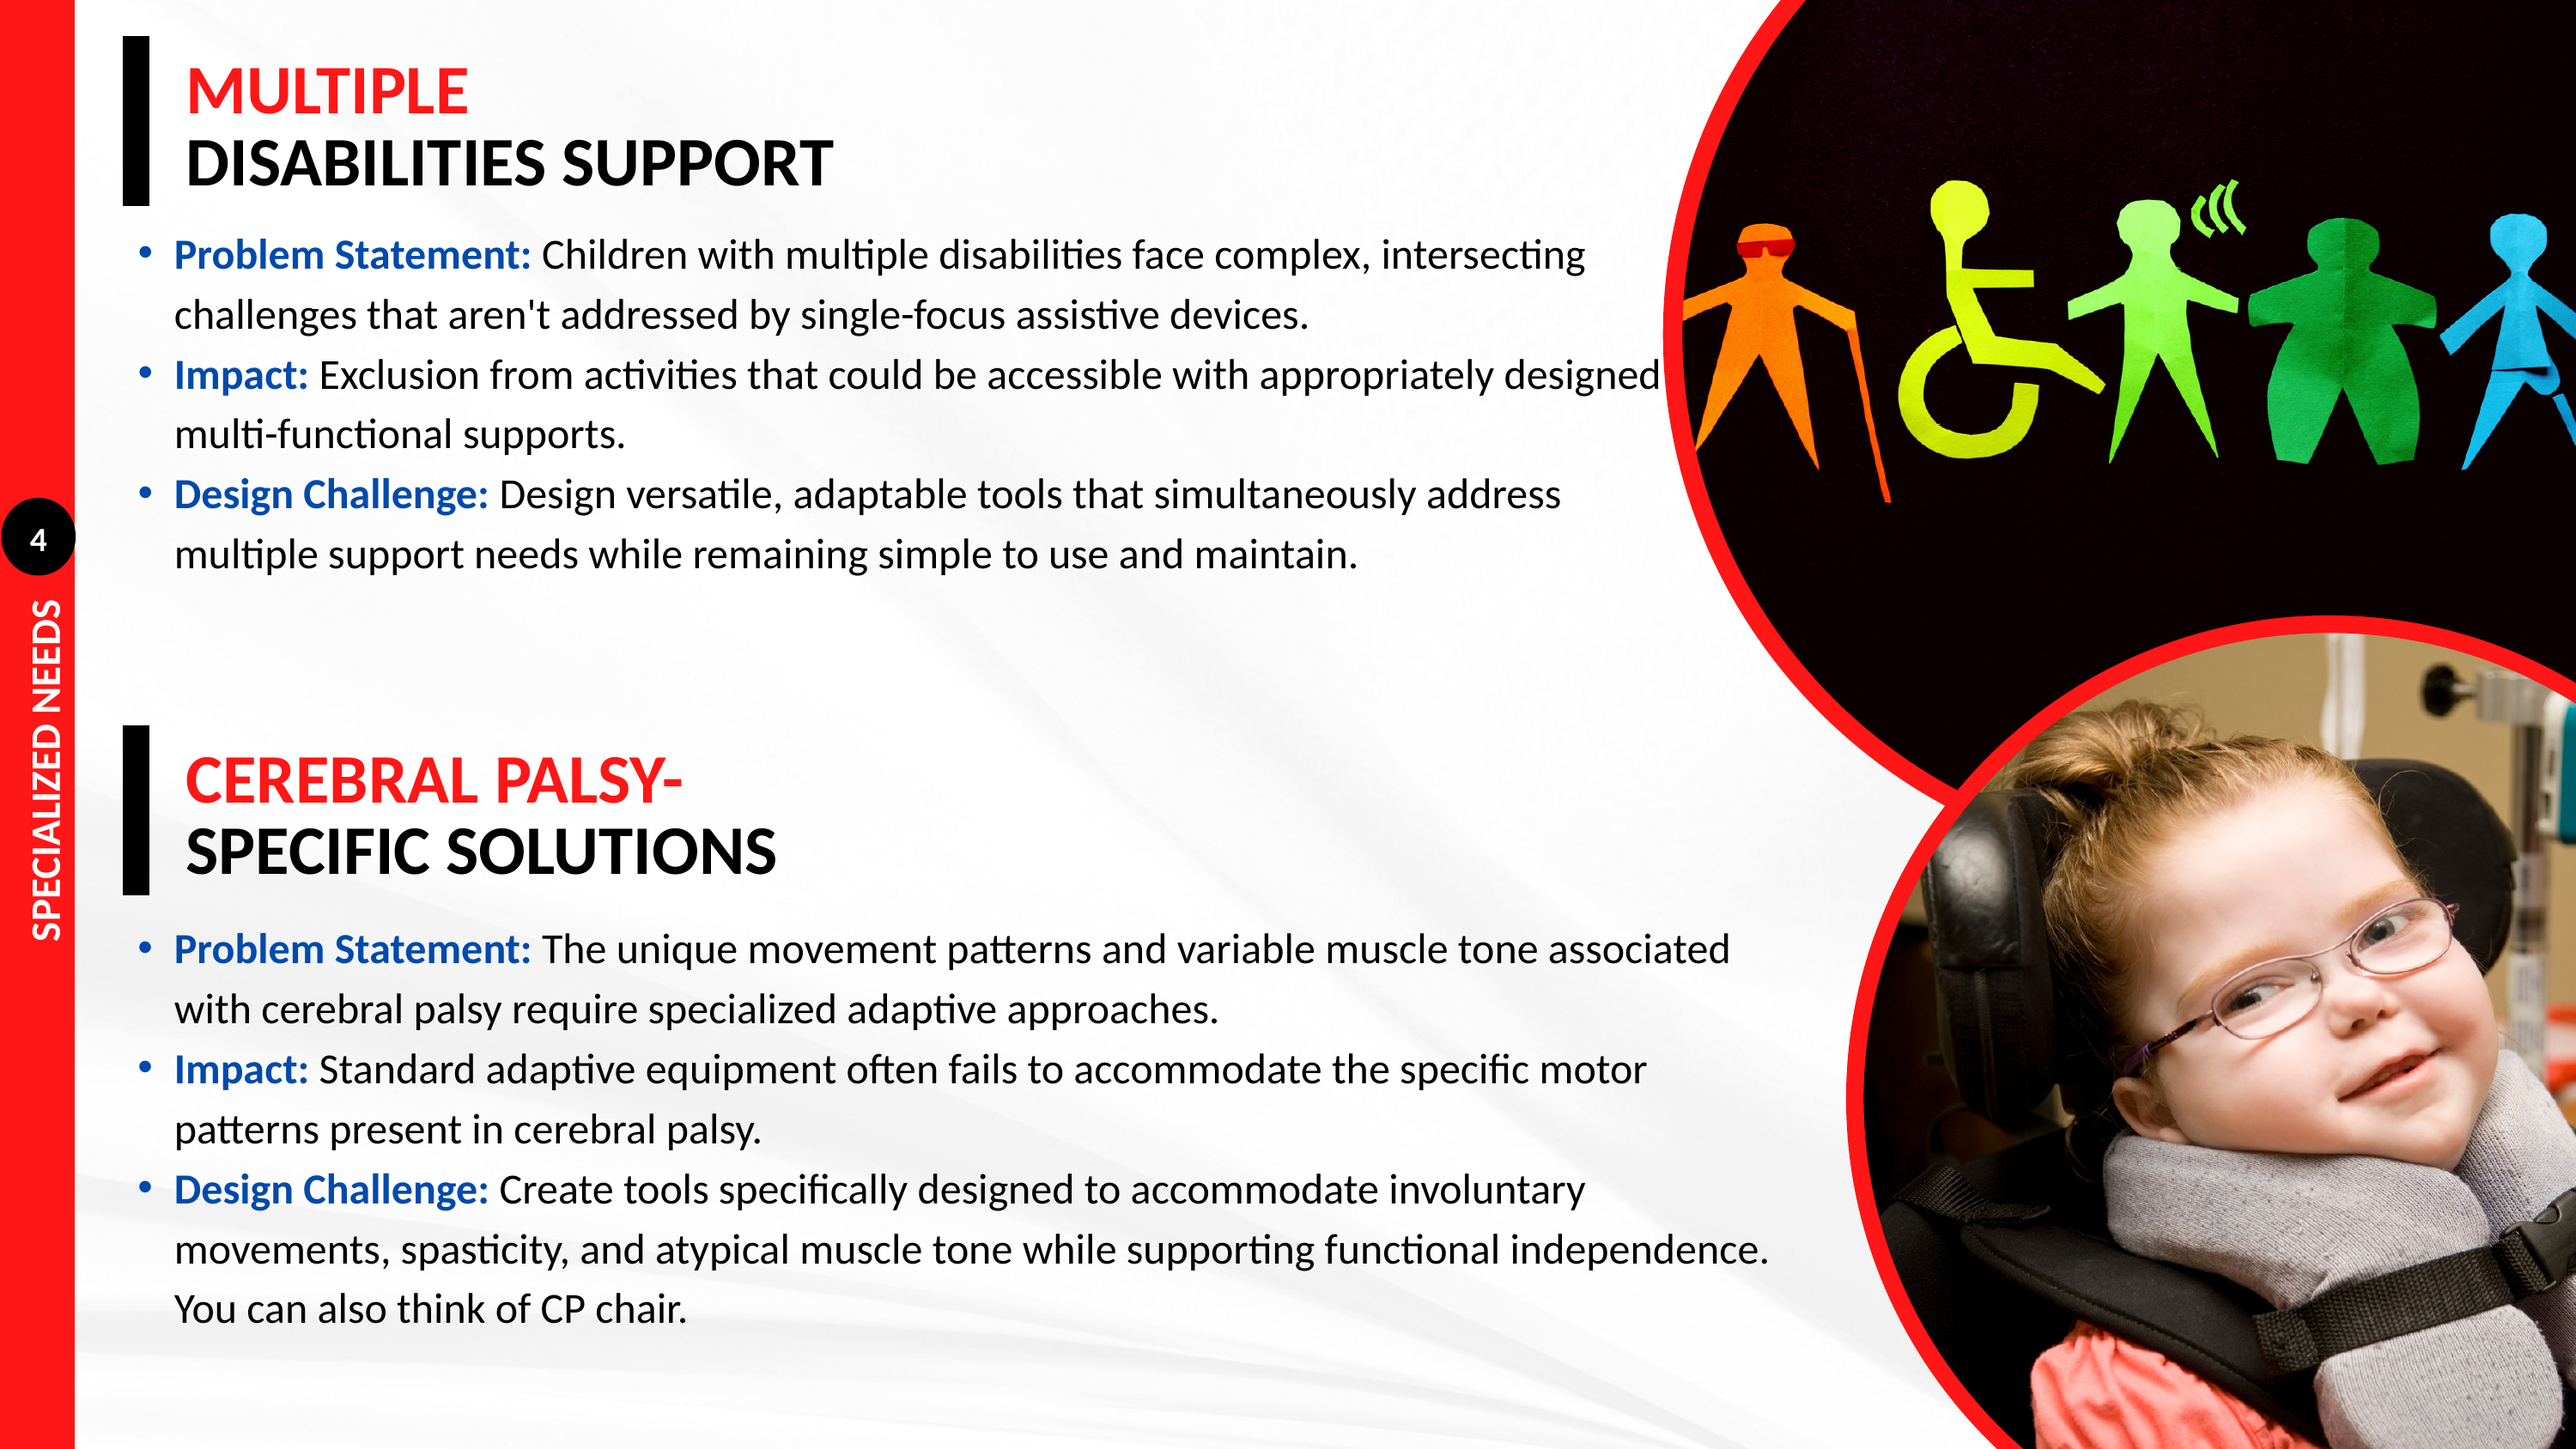

MULTIPLE

DISABILITIES SUPPORT
Problem Statement: Children with multiple disabilities face complex, intersecting challenges that aren't addressed by single-focus assistive devices.
Impact: Exclusion from activities that could be accessible with appropriately designed multi-functional supports.
Design Challenge: Design versatile, adaptable tools that simultaneously address multiple support needs while remaining simple to use and maintain.

4

CEREBRAL PALSY-
SPECIALIZED NEEDS

SPECIFIC SOLUTIONS
Problem Statement: The unique movement patterns and variable muscle tone associated with cerebral palsy require specialized adaptive approaches.
Impact: Standard adaptive equipment often fails to accommodate the specific motor patterns present in cerebral palsy.
Design Challenge: Create tools specifically designed to accommodate involuntary movements, spasticity, and atypical muscle tone while supporting functional independence. You can also think of CP chair.